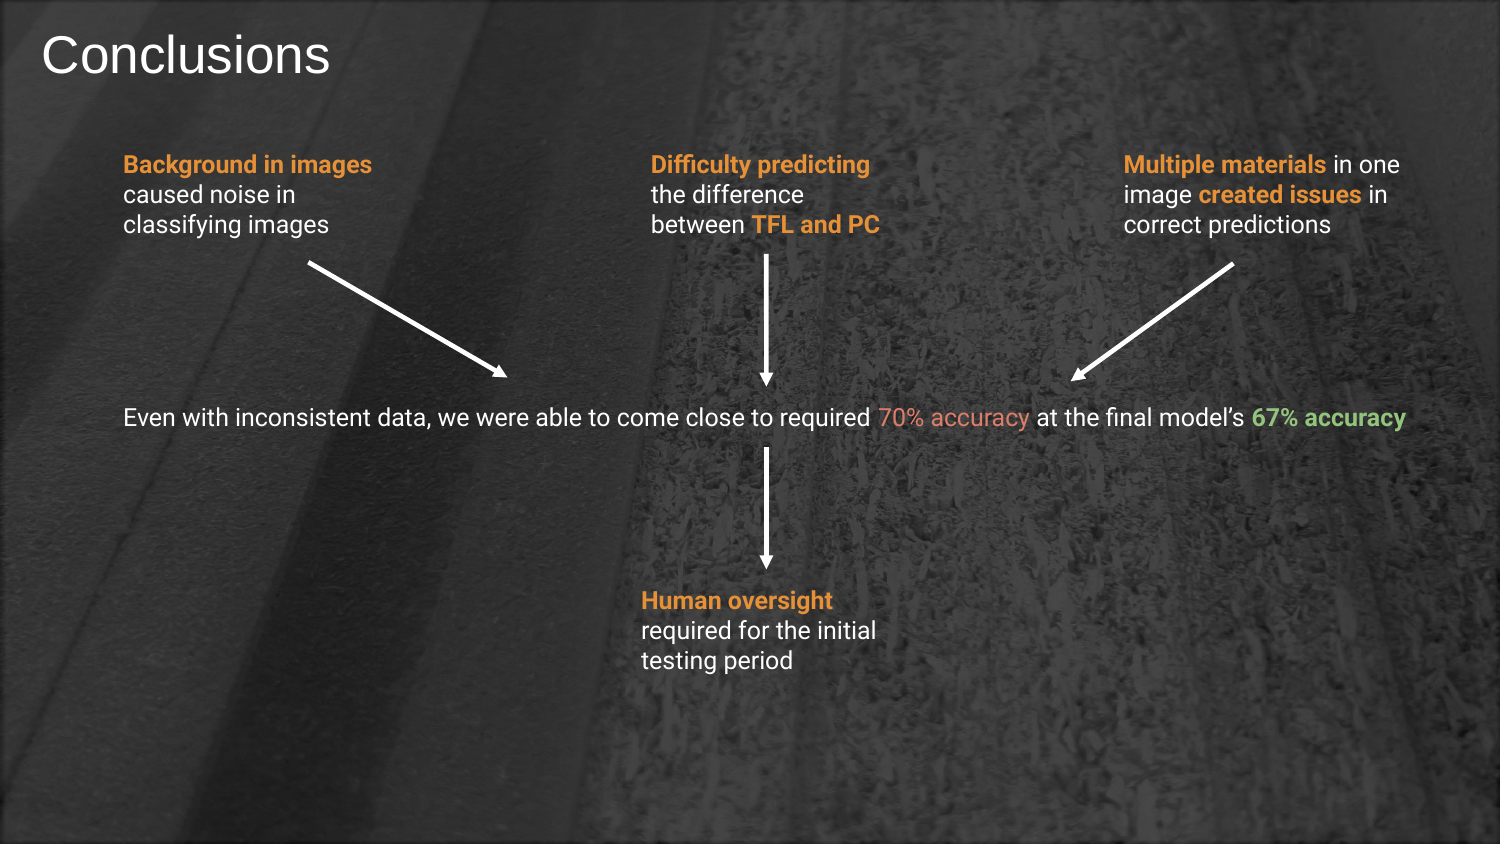

# Conclusions
Background in images caused noise in classifying images
Difficulty predicting the difference between TFL and PC
Multiple materials in one image created issues in correct predictions
Even with inconsistent data, we were able to come close to required 70% accuracy at the final model’s 67% accuracy
Human oversight required for the initial testing period